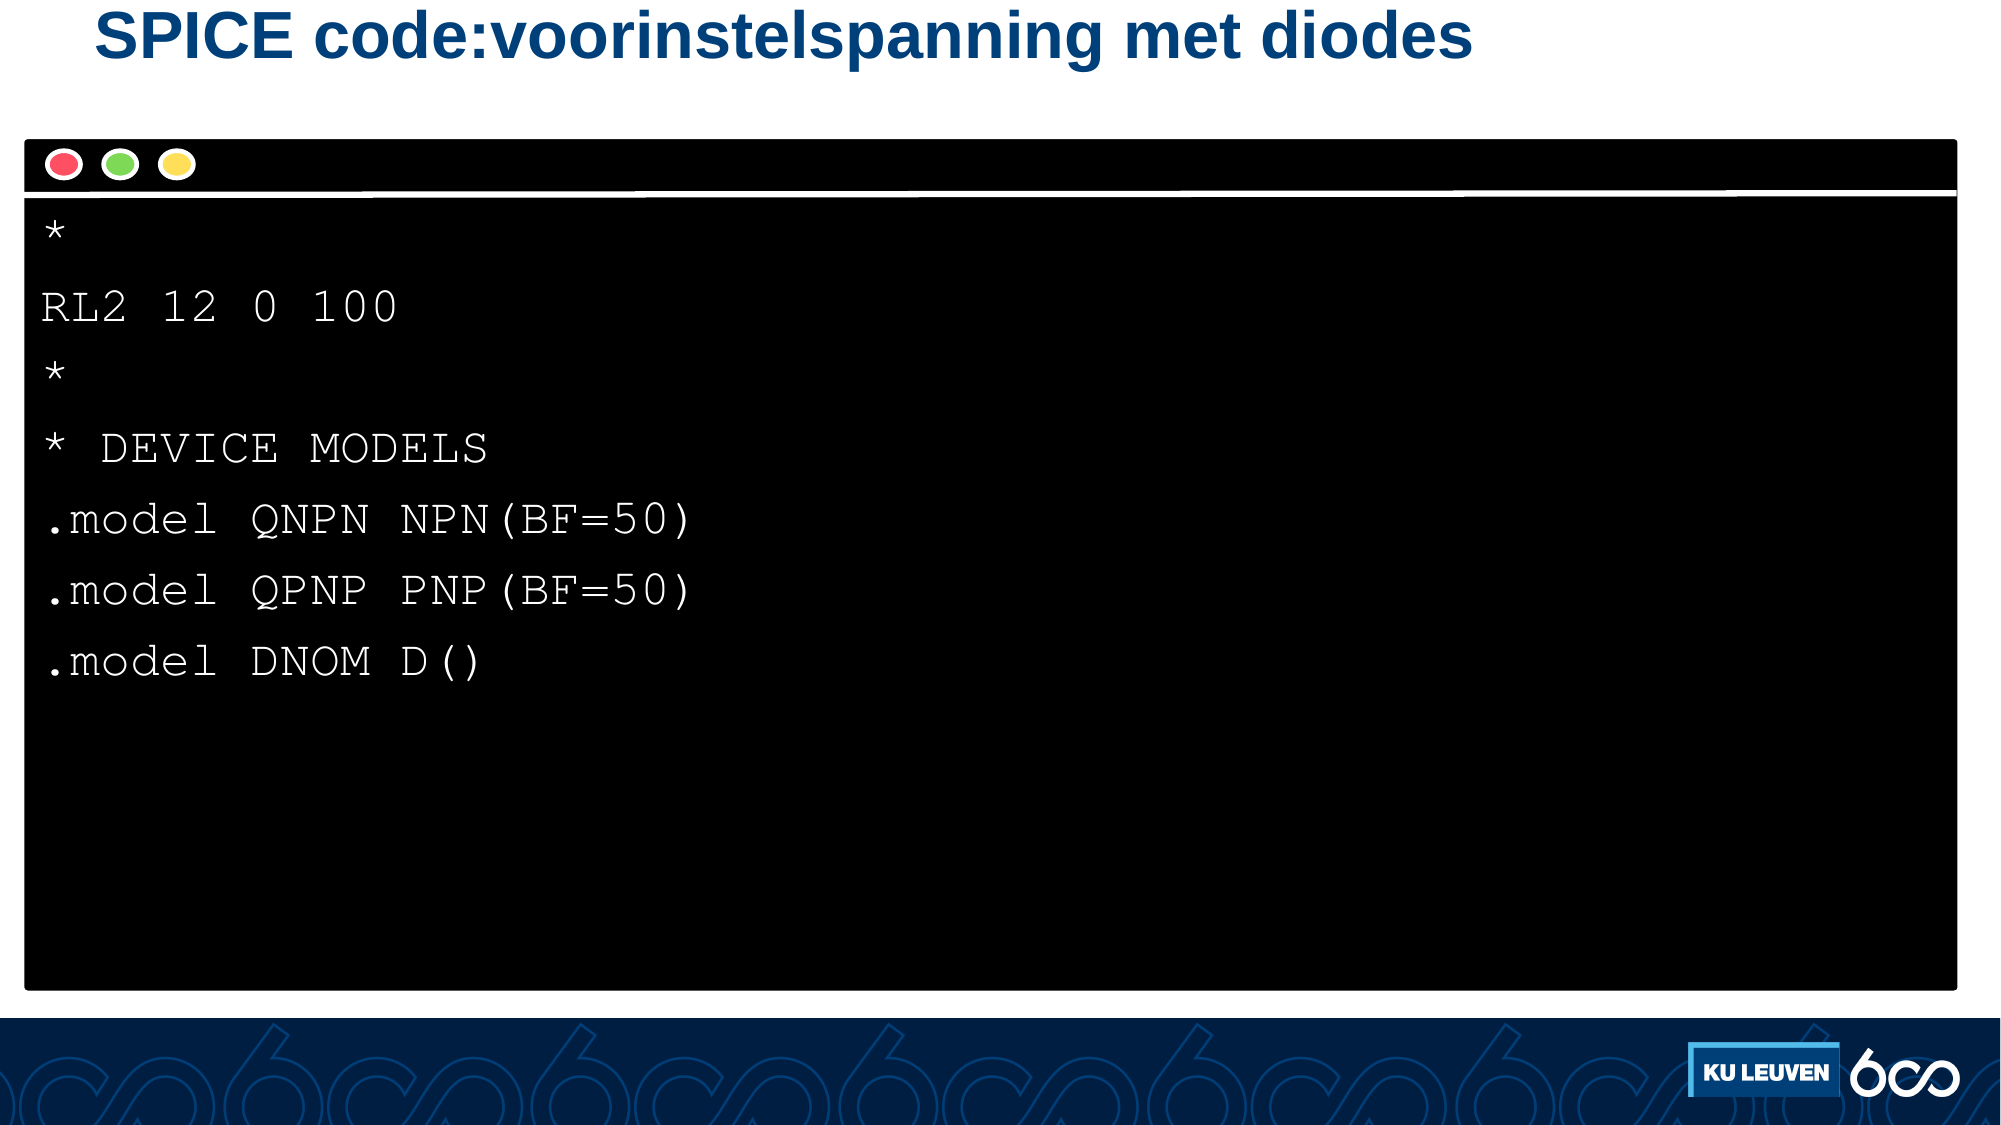

# SPICE code:voorinstelspanning met diodes
*
RL2 12 0 100
*
* DEVICE MODELS
.model QNPN NPN(BF=50)
.model QPNP PNP(BF=50)
.model DNOM D()